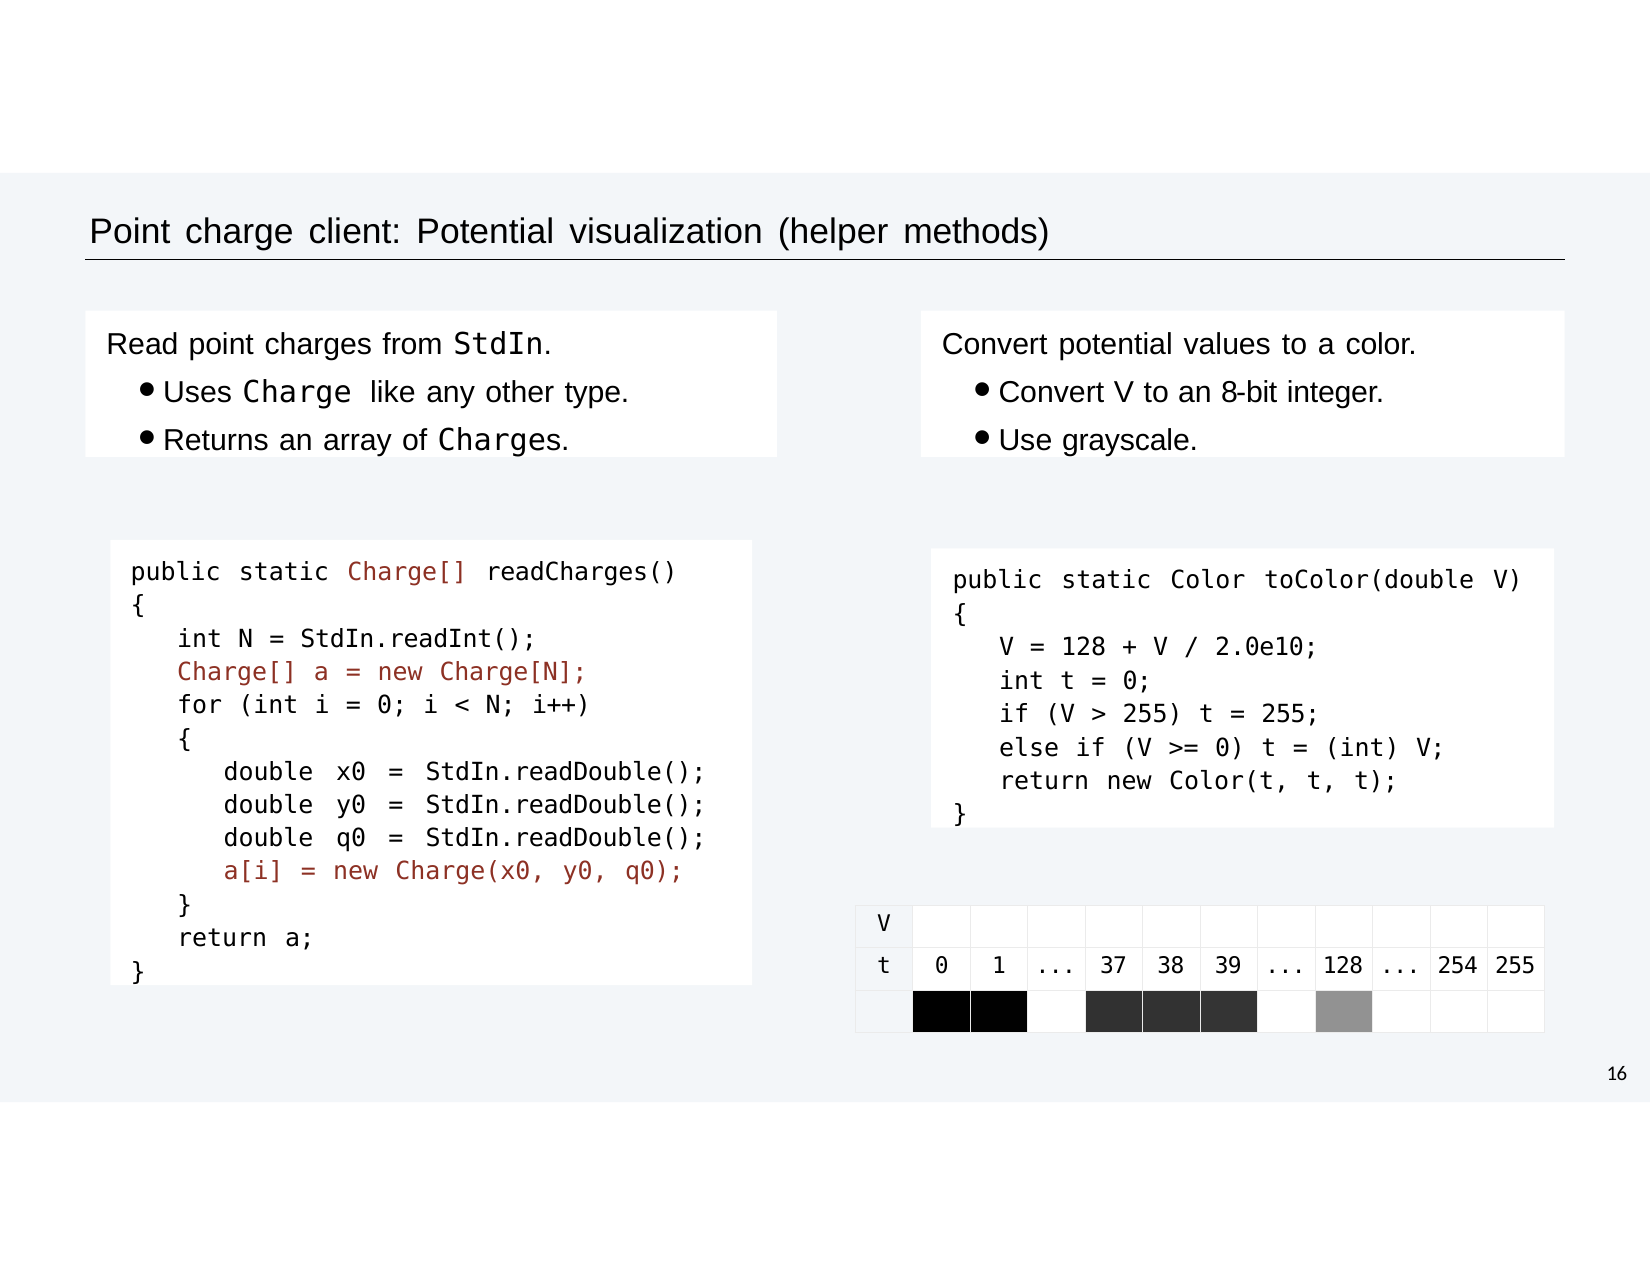

# Point charge client: Potential visualization (helper methods)
Read point charges from StdIn.
Uses Charge like any other type.
Returns an array of Charges.
Convert potential values to a color.
Convert V to an 8-bit integer.
Use grayscale.
public static Charge[] readCharges()
{
int N = StdIn.readInt(); Charge[] a = new Charge[N]; for (int i = 0; i < N; i++)
{
double x0 = StdIn.readDouble(); double y0 = StdIn.readDouble(); double q0 = StdIn.readDouble(); a[i] = new Charge(x0, y0, q0);
}
return a;
}
public static Color toColor(double V)
{
V = 128 + V / 2.0e10;
int t = 0;
if (V > 255) t = 255;
else if (V >= 0) t = (int) V; return new Color(t, t, t);
}
| V |  |  |  |  |  |  |  |  |  |  |  |
| --- | --- | --- | --- | --- | --- | --- | --- | --- | --- | --- | --- |
| t | 0 | 1 | ... | 37 | 38 | 39 | ... | 128 | ... | 254 | 255 |
|  |  |  |  |  |  |  |  |  |  |  |  |
16